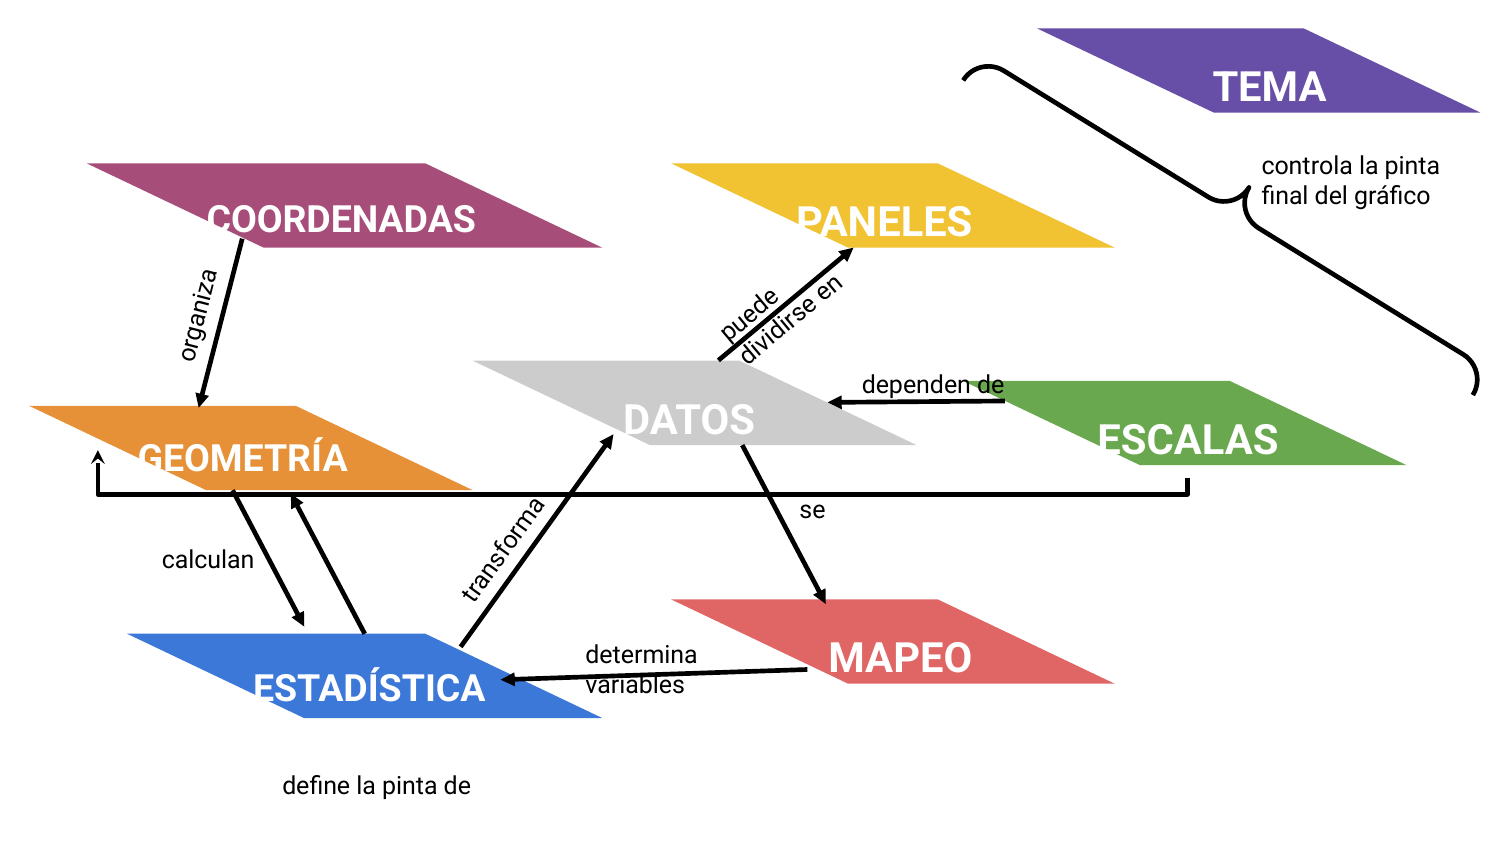

TEMA
controla la pinta final del gráfico

PANELES
COORDENADAS
puede dividirse en
organiza
dependen de

DATOS

ESCALAS

GEOMETRÍA
se
transforma
calculan

MAPEO
determina variables

ESTADÍSTICA
define la pinta de